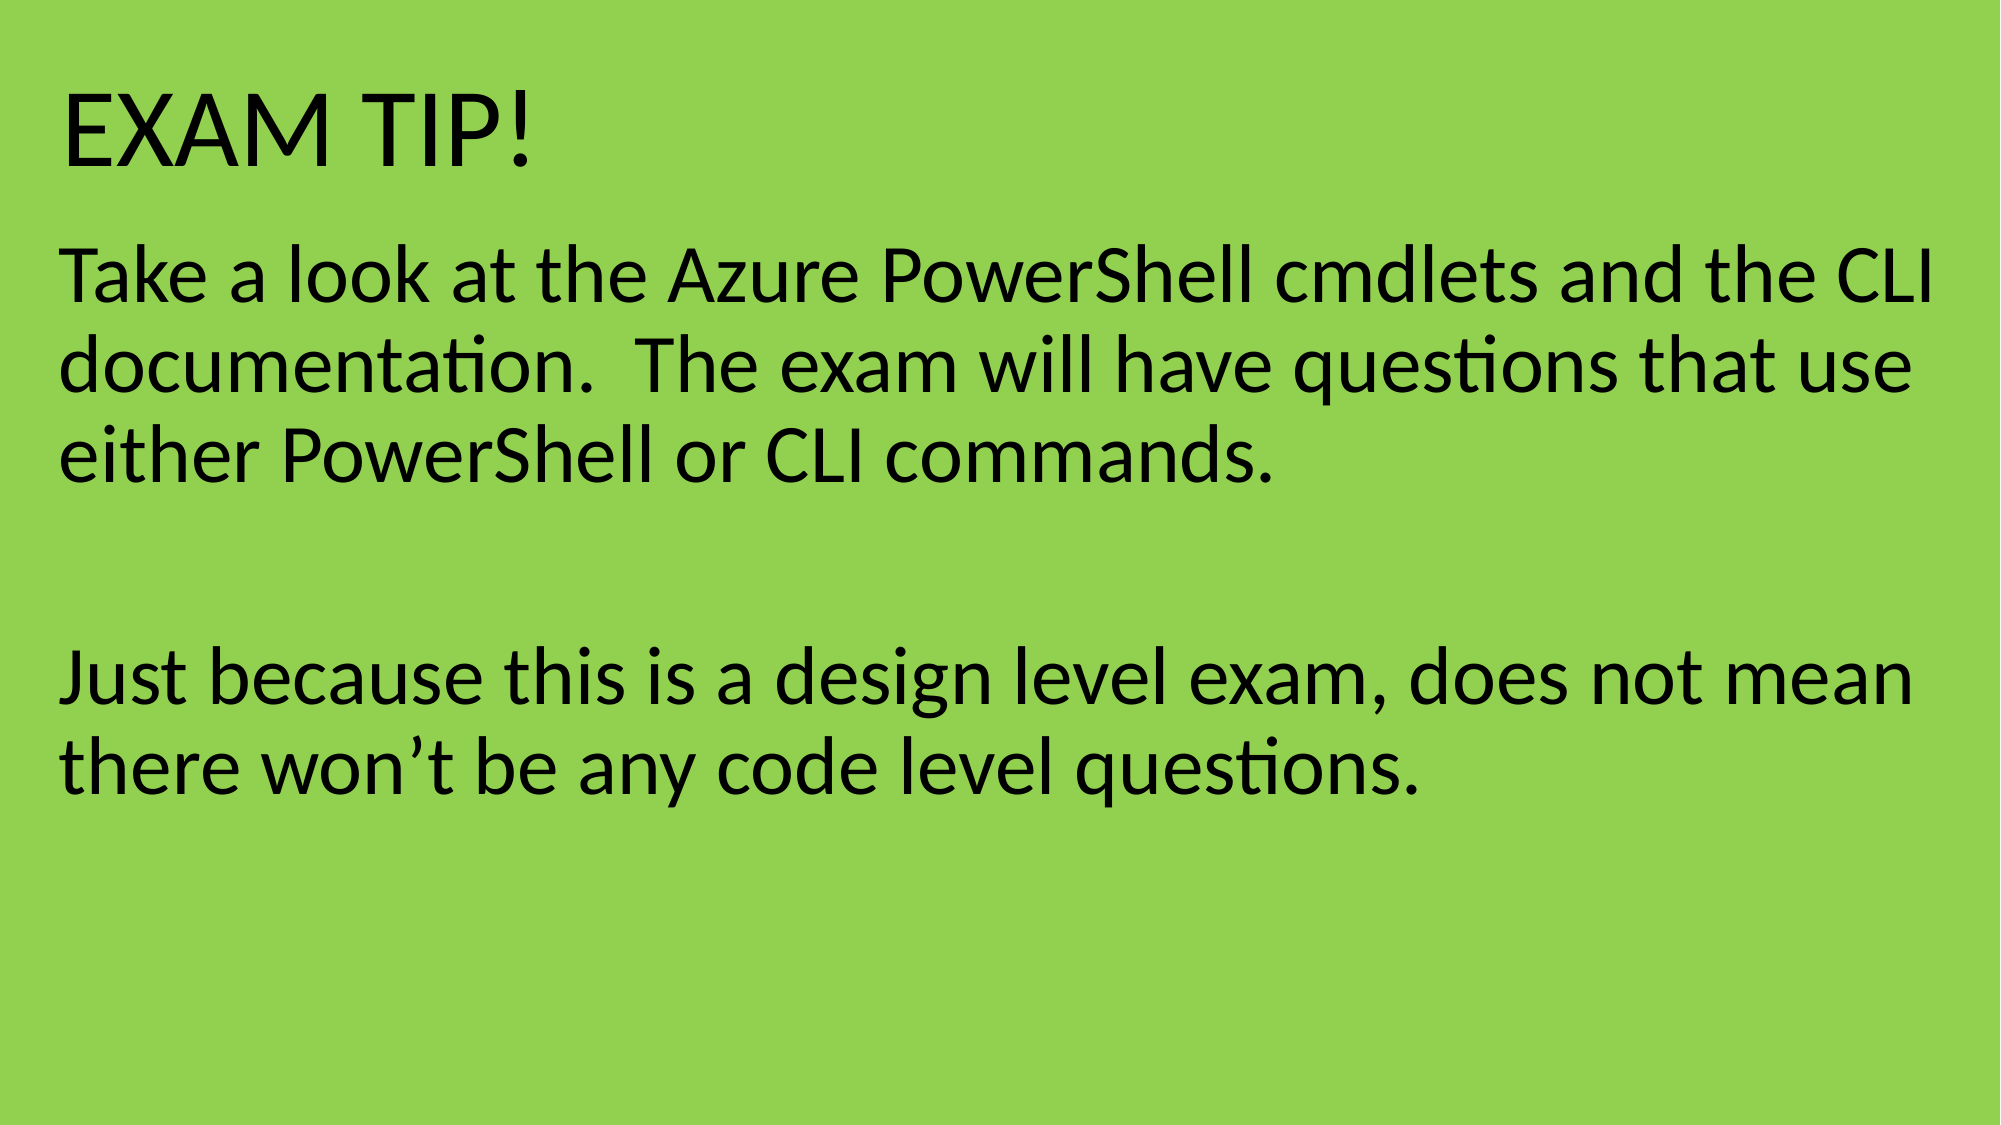

#
Take a look at the Azure PowerShell cmdlets and the CLI documentation.  The exam will have questions that use either PowerShell or CLI commands.

Just because this is a design level exam, does not mean there won’t be any code level questions.